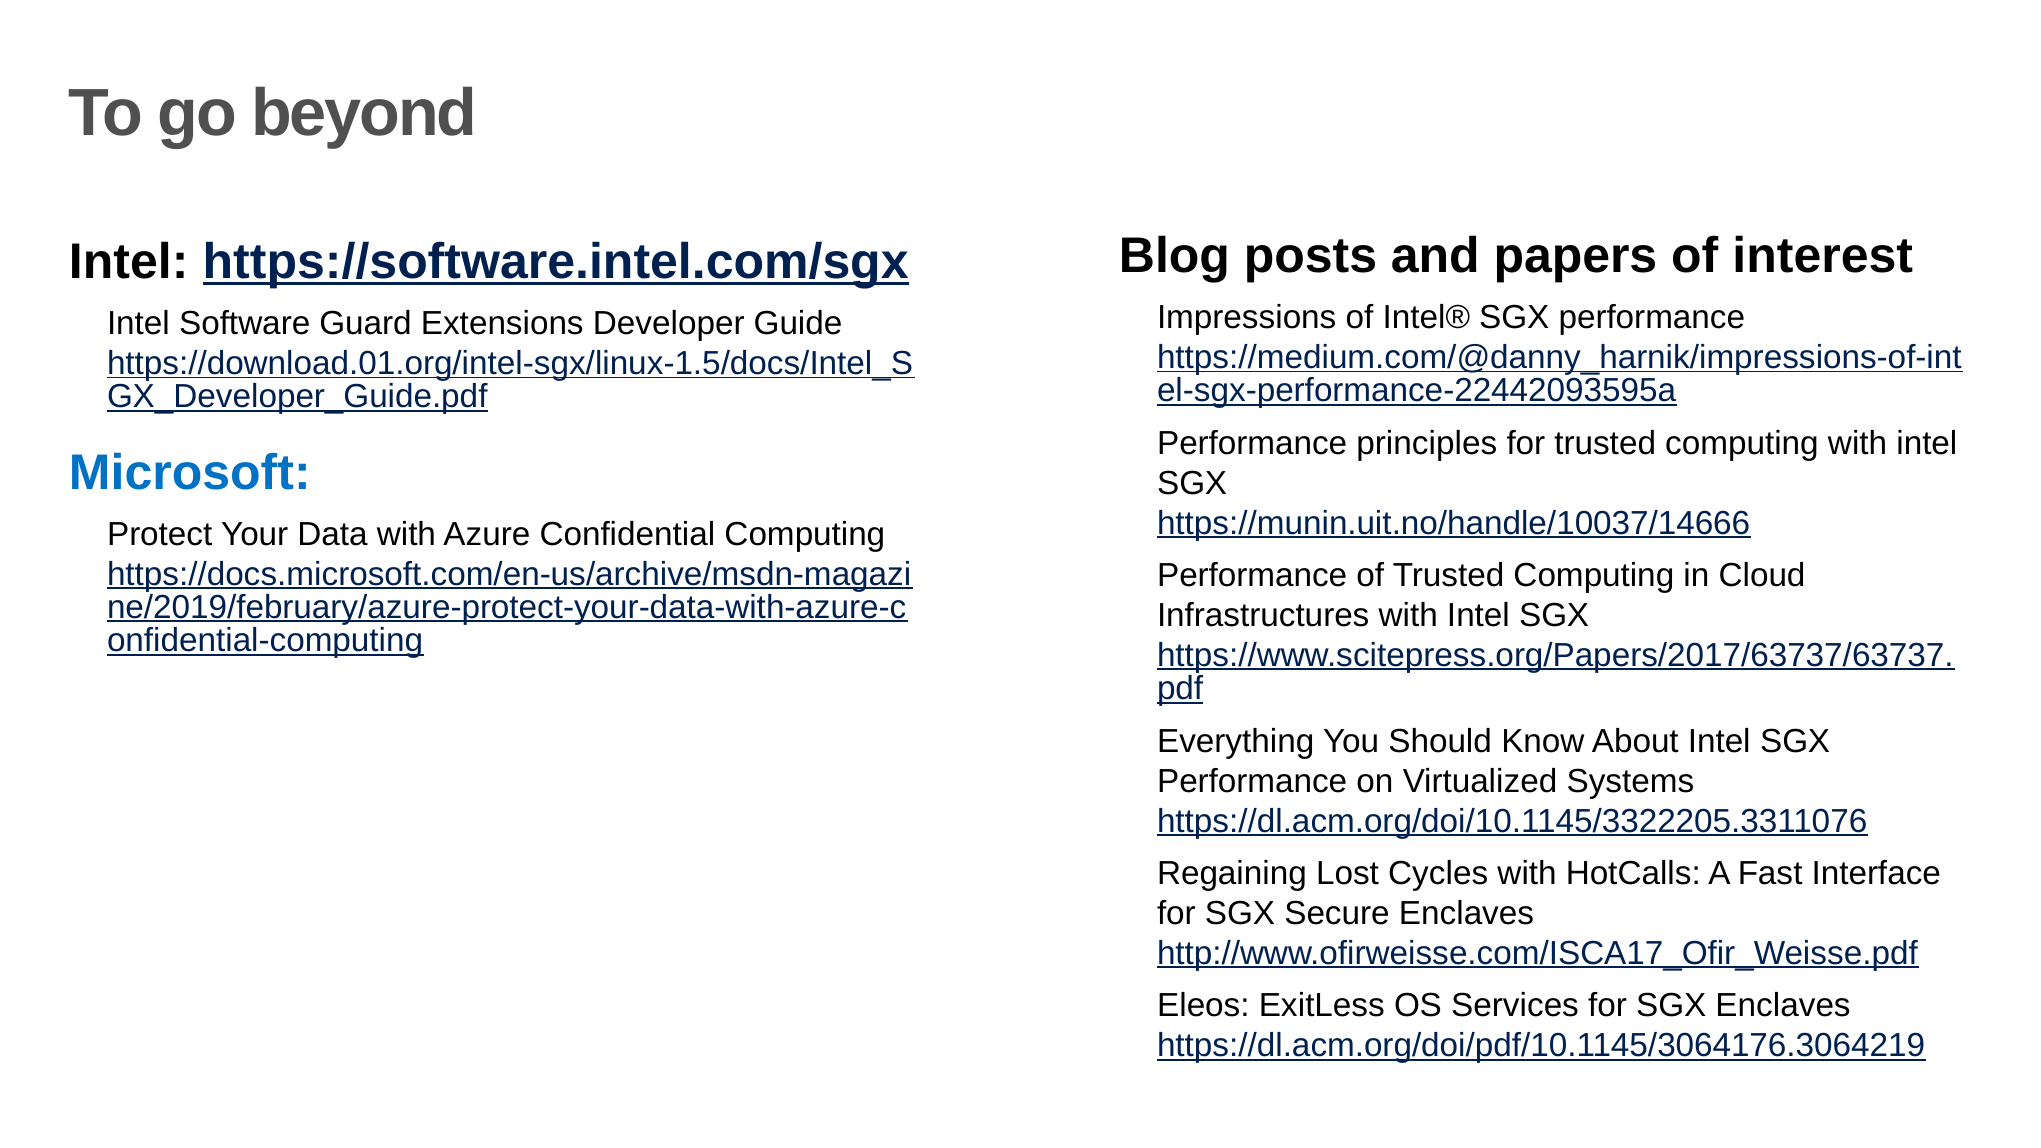

# To go beyond
Intel: https://software.intel.com/sgx
Intel Software Guard Extensions Developer Guide
https://download.01.org/intel-sgx/linux-1.5/docs/Intel_SGX_Developer_Guide.pdf
Microsoft:
Protect Your Data with Azure Confidential Computing
https://docs.microsoft.com/en-us/archive/msdn-magazine/2019/february/azure-protect-your-data-with-azure-confidential-computing
Blog posts and papers of interest
Impressions of Intel® SGX performance
https://medium.com/@danny_harnik/impressions-of-intel-sgx-performance-22442093595a
Performance principles for trusted computing with intel SGX
https://munin.uit.no/handle/10037/14666
Performance of Trusted Computing in Cloud Infrastructures with Intel SGX
https://www.scitepress.org/Papers/2017/63737/63737.pdf
Everything You Should Know About Intel SGX Performance on Virtualized Systems
https://dl.acm.org/doi/10.1145/3322205.3311076
Regaining Lost Cycles with HotCalls: A Fast Interface for SGX Secure Enclaves
http://www.ofirweisse.com/ISCA17_Ofir_Weisse.pdf
Eleos: ExitLess OS Services for SGX Enclaves
https://dl.acm.org/doi/pdf/10.1145/3064176.3064219